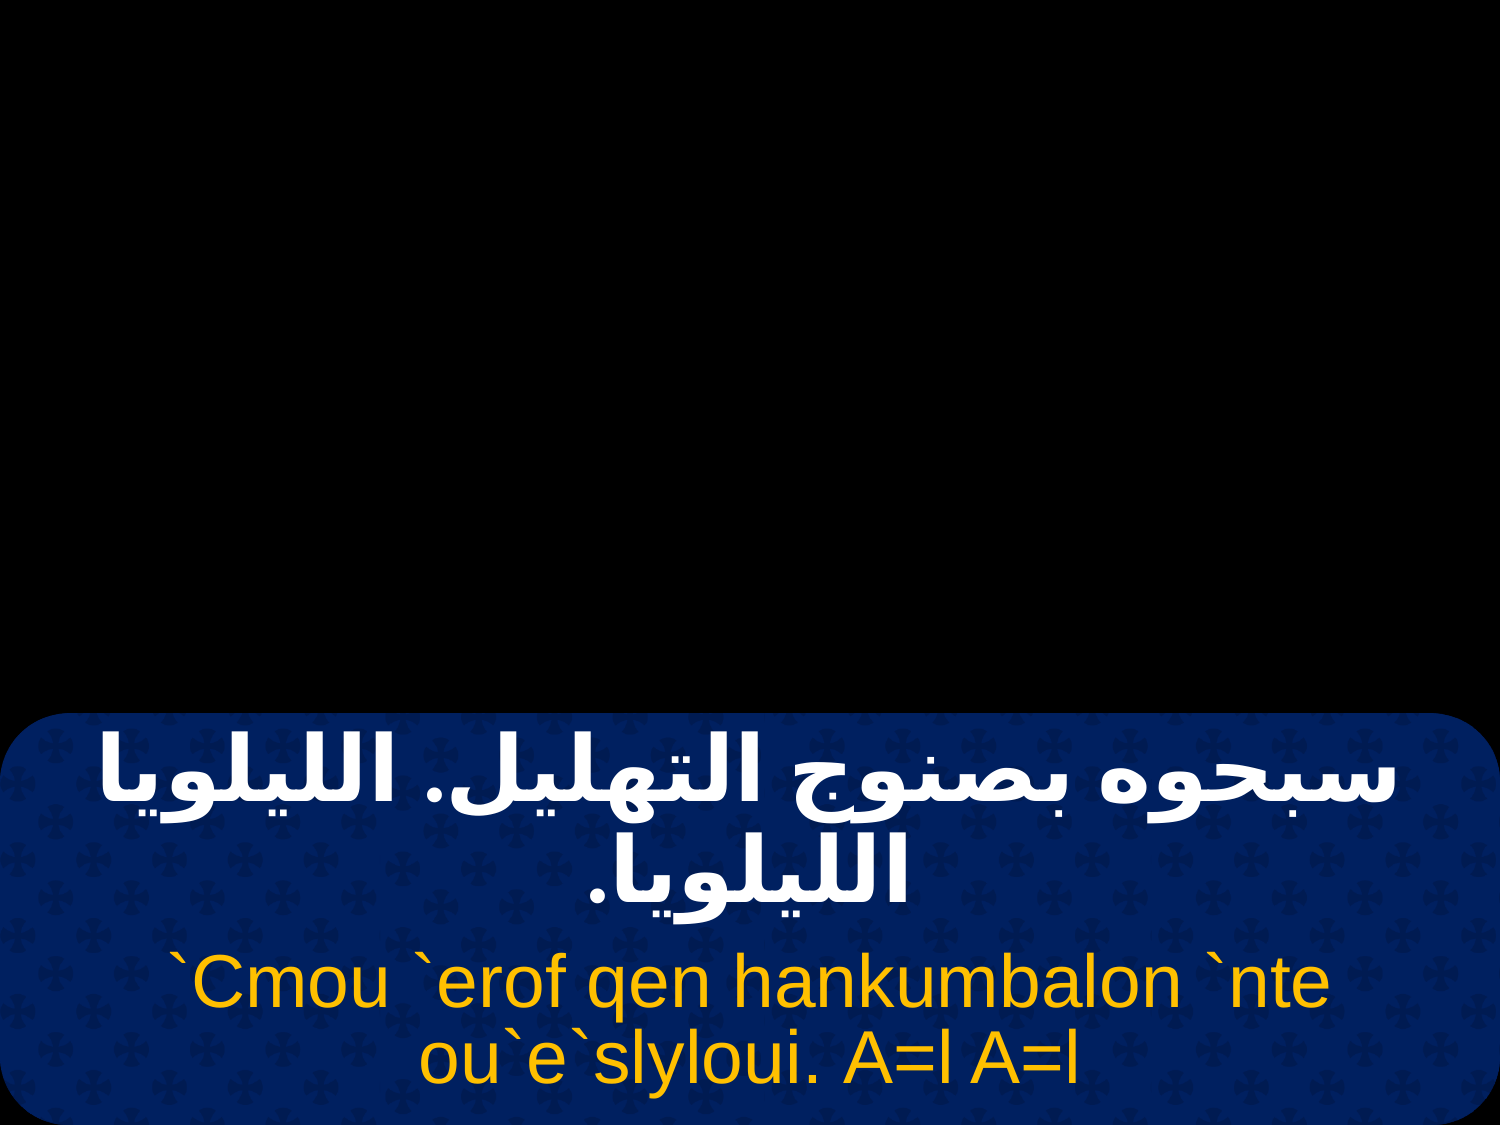

# 10
| سبحوه بصنوج التهليل. الليلويا الليلويا. |
| --- |
| `Cmou `erof qen hankumbalon `nte ou`e`slyloui. A=l A=l |
| اسمو ايروف خين هان كيمفالون انتى اوى اشيللوى. هلليلويا هلليلويا. |